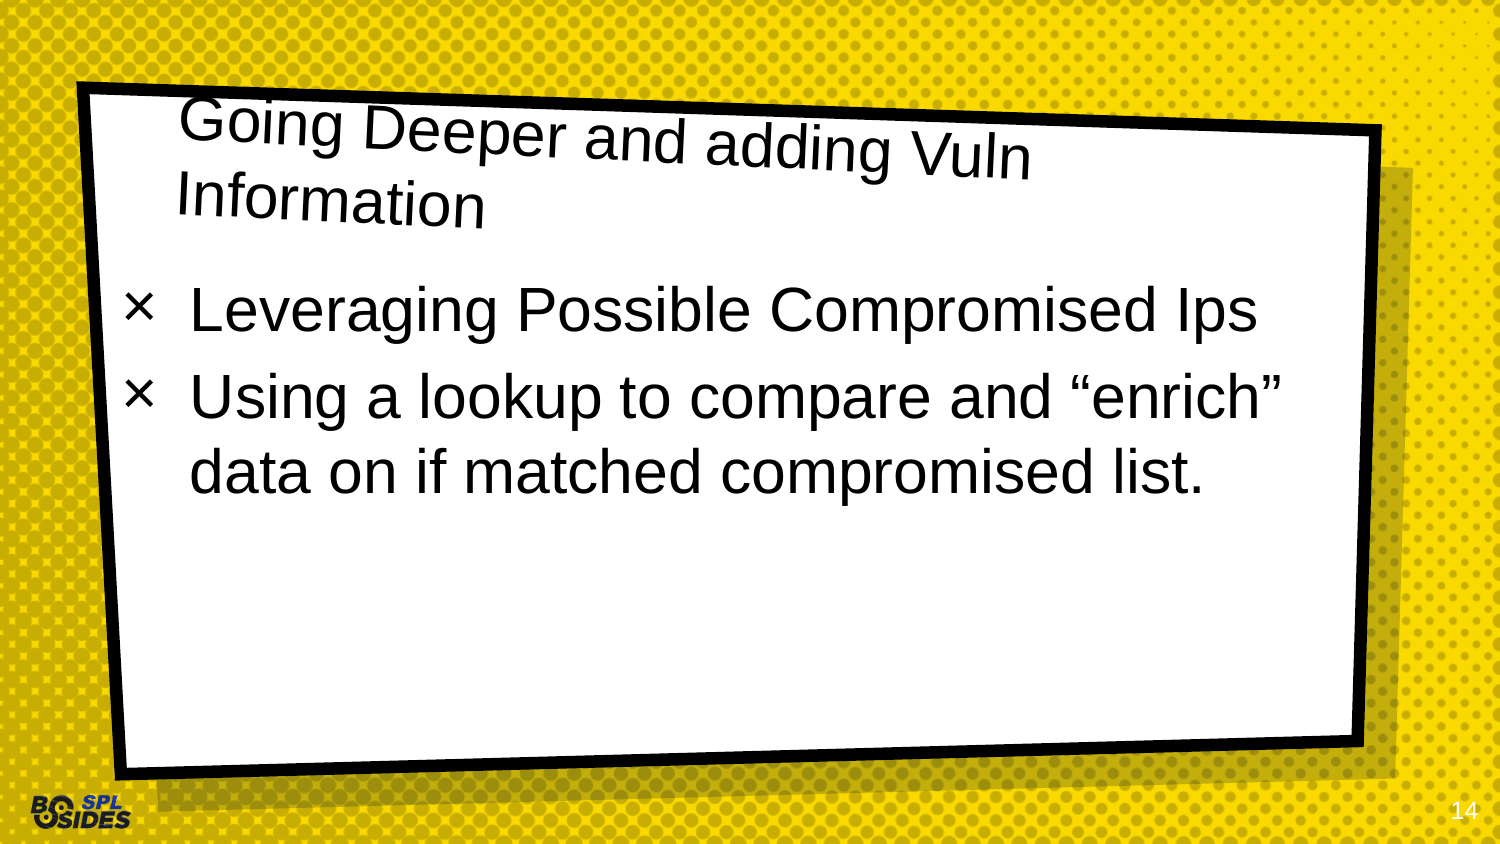

# Going Deeper and adding Vuln Information
Leveraging Possible Compromised Ips
Using a lookup to compare and “enrich” data on if matched compromised list.
14